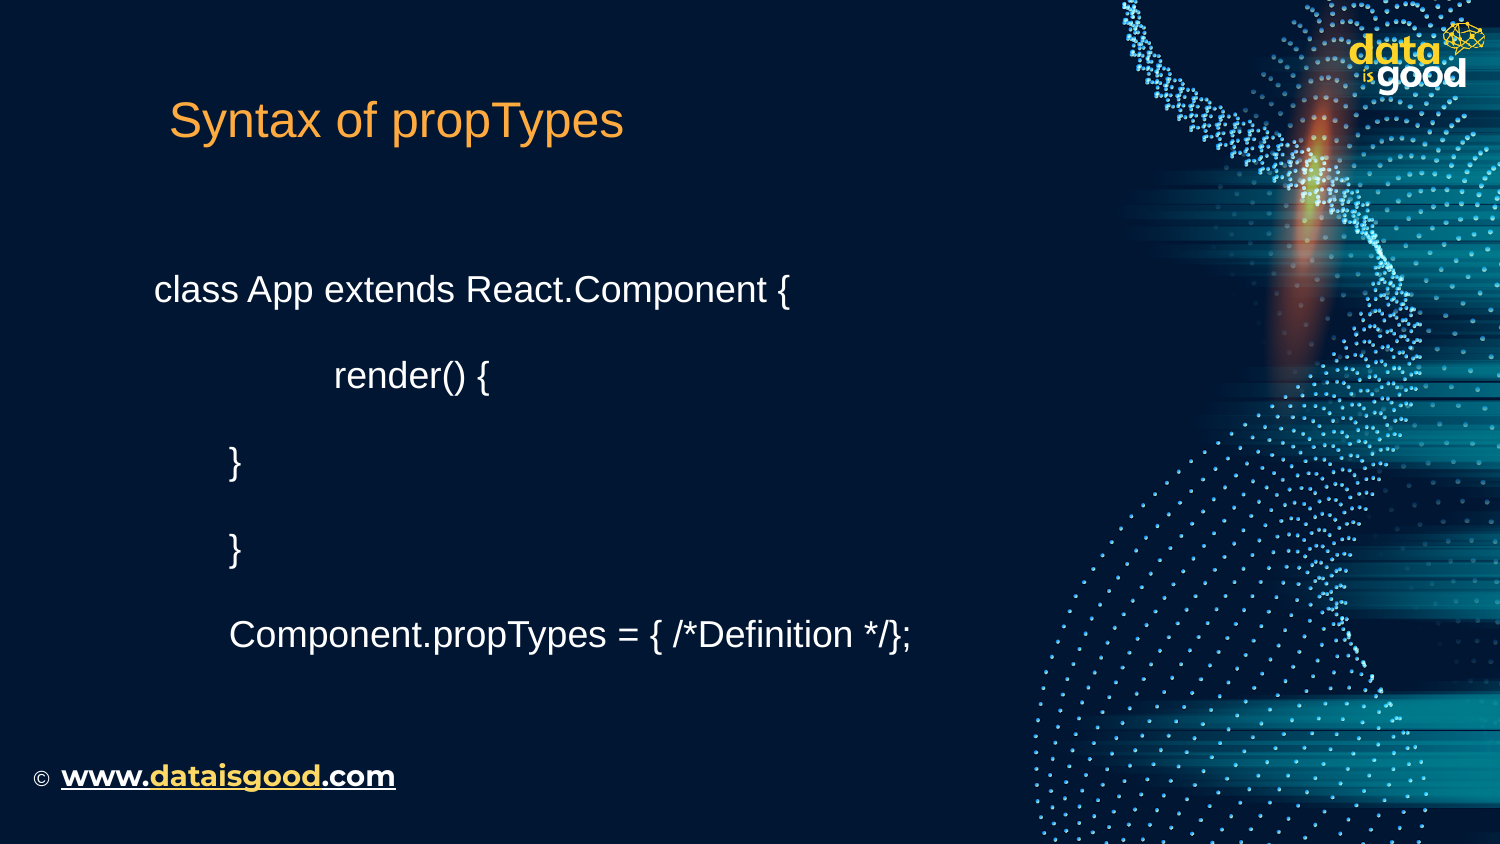

# Syntax of propTypes
class App extends React.Component {
          render() {
}
}
Component.propTypes = { /*Definition */};